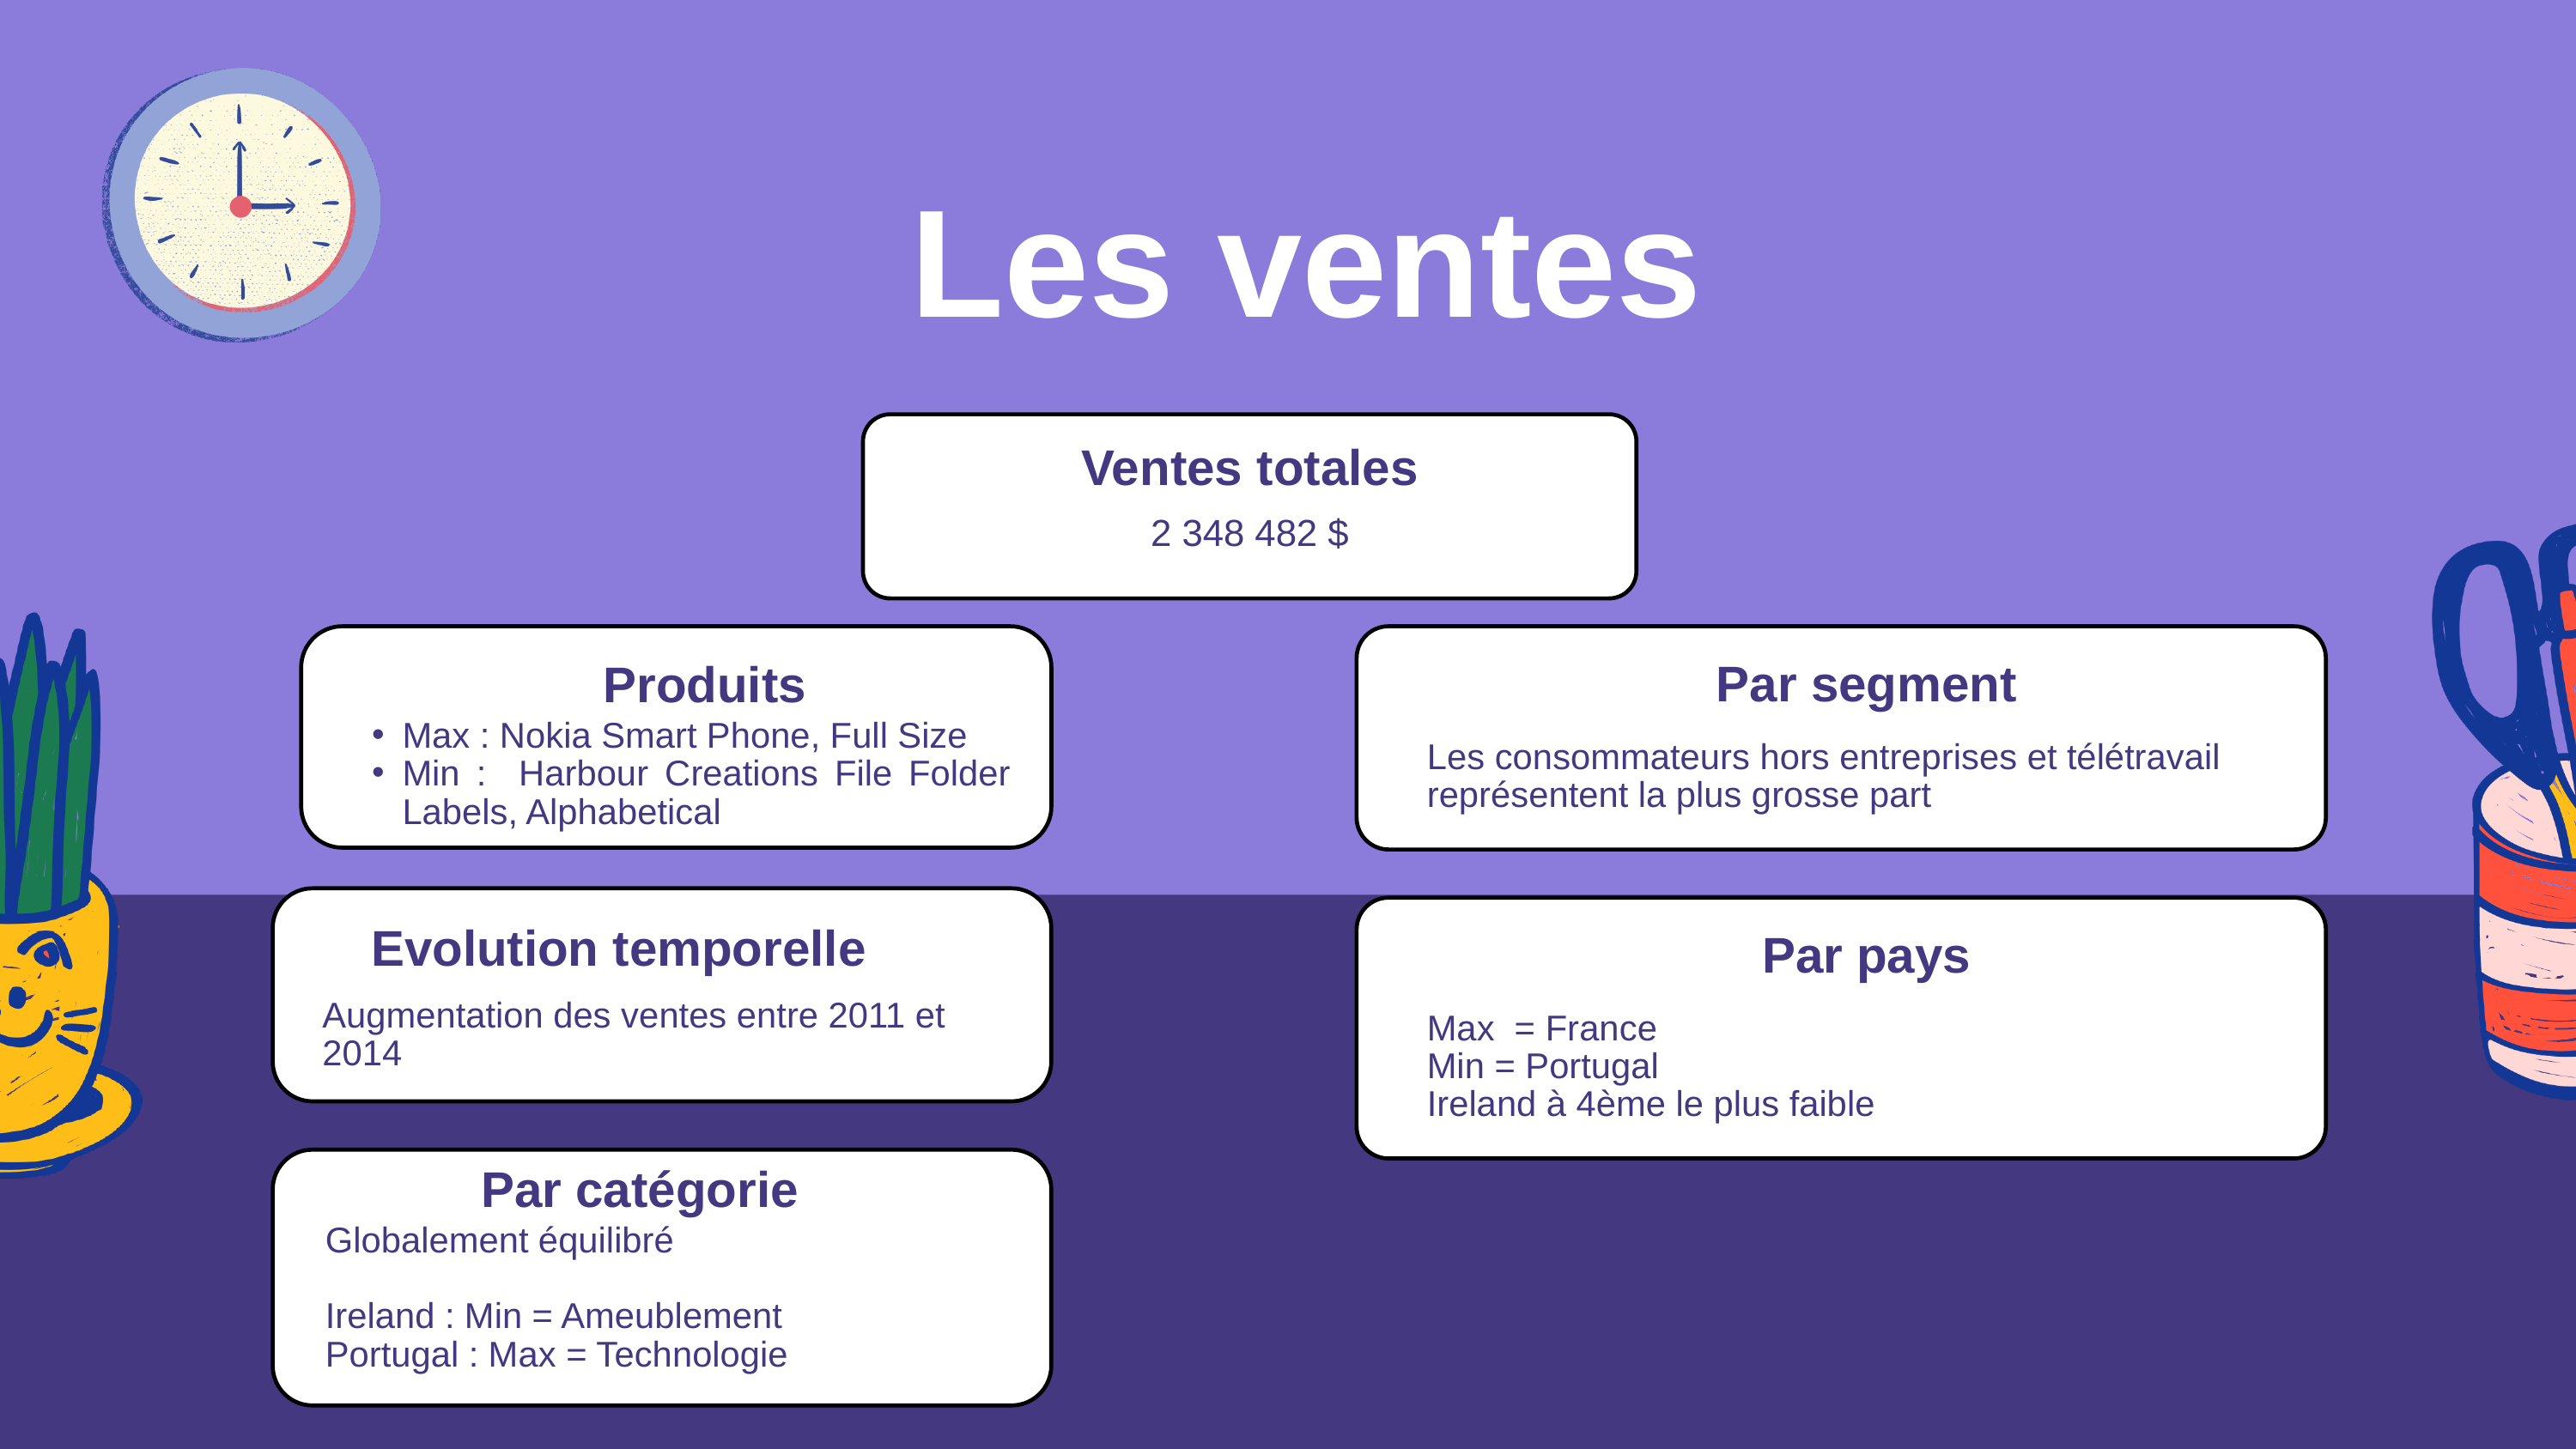

Les ventes

Ventes totales
2 348 482 $

Produits
Max : Nokia Smart Phone, Full Size
Min :  Harbour Creations File Folder Labels, Alphabetical

Par segment
Les consommateurs hors entreprises et télétravail représentent la plus grosse part

Evolution temporelle
Augmentation des ventes entre 2011 et 2014

Par pays
Max  = France
Min = Portugal
Ireland à 4ème le plus faible

Par catégorie
Globalement équilibré

Ireland : Min = Ameublement
Portugal : Max = Technologie